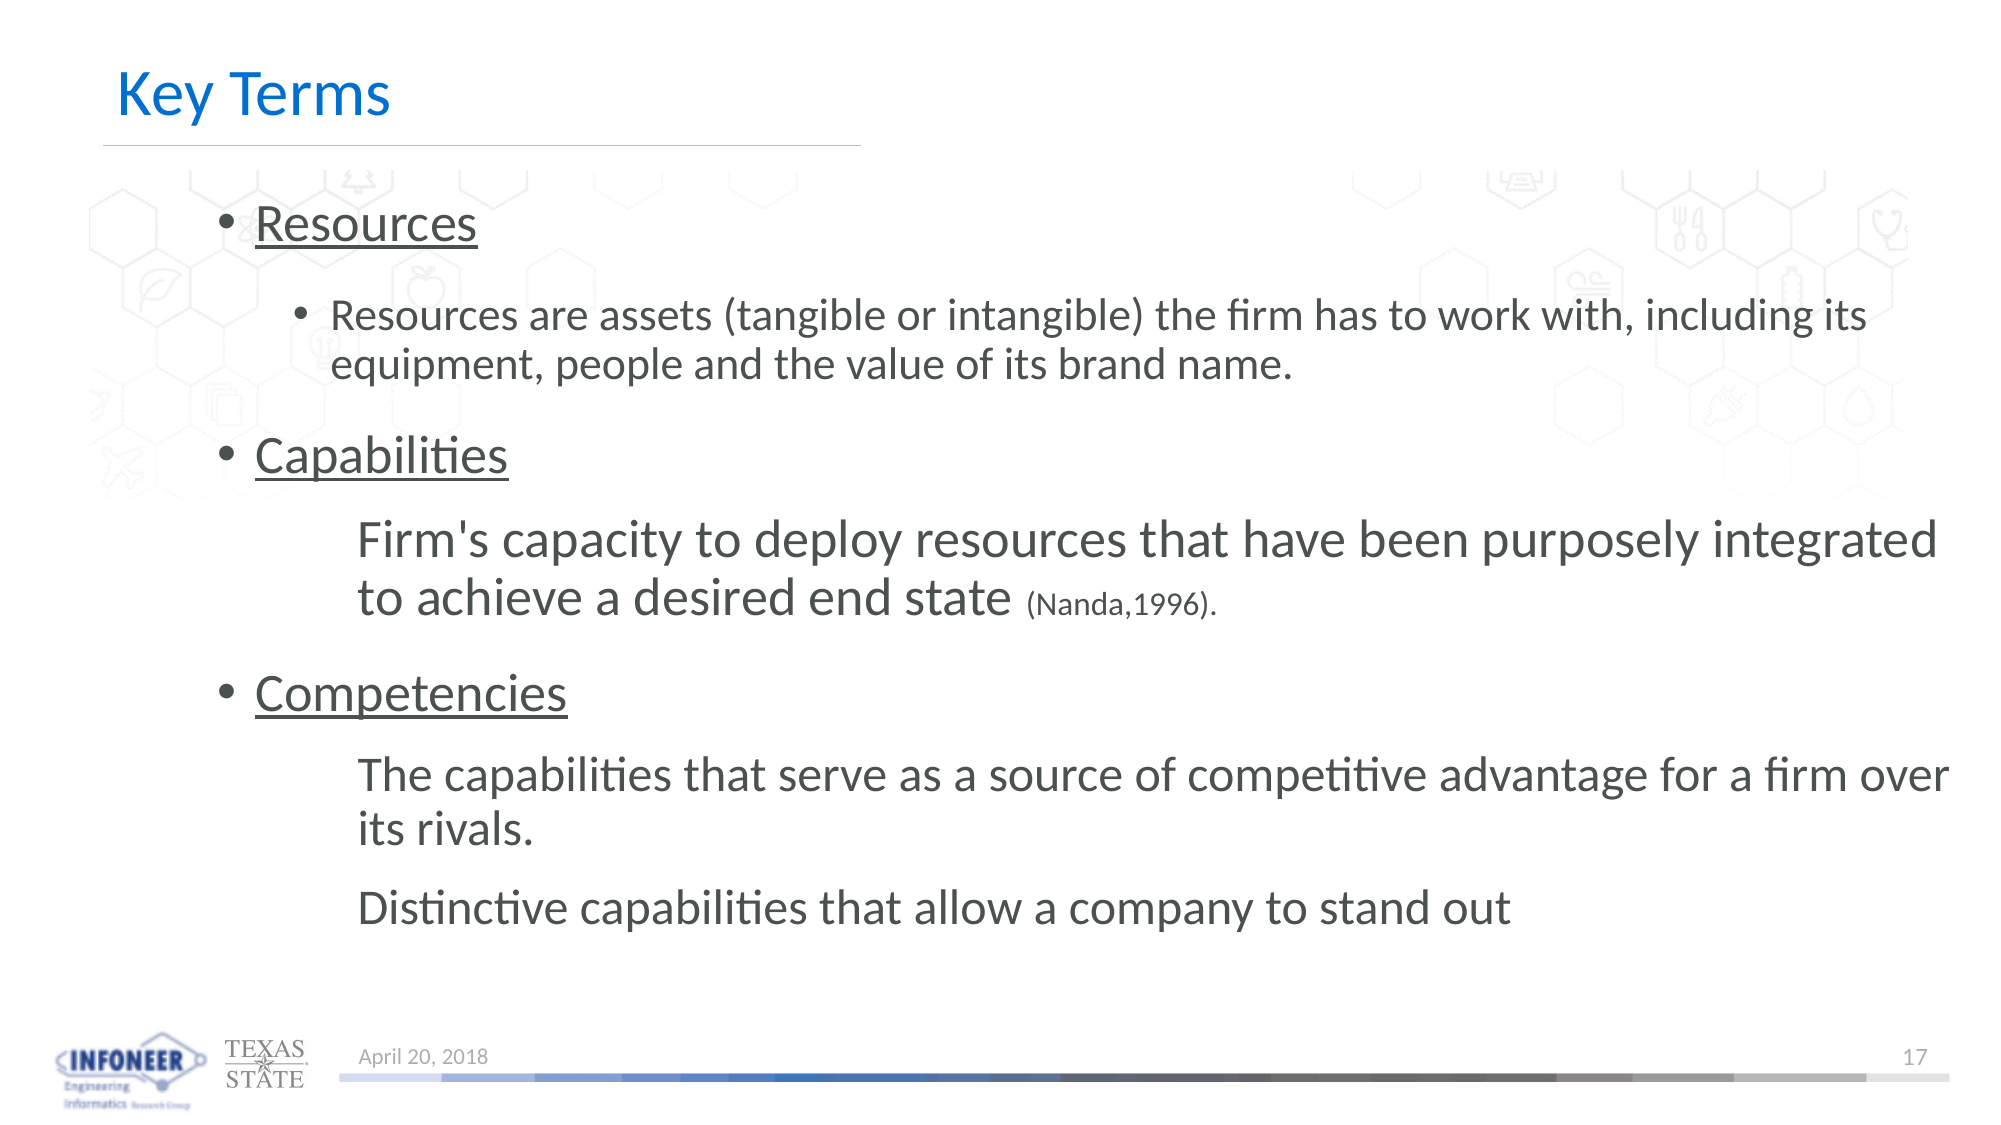

# Key Terms
Resources
Resources are assets (tangible or intangible) the firm has to work with, including its equipment, people and the value of its brand name.
Capabilities
Firm's capacity to deploy resources that have been purposely integrated to achieve a desired end state (Nanda,1996).
Competencies
The capabilities that serve as a source of competitive advantage for a firm over its rivals.
Distinctive capabilities that allow a company to stand out